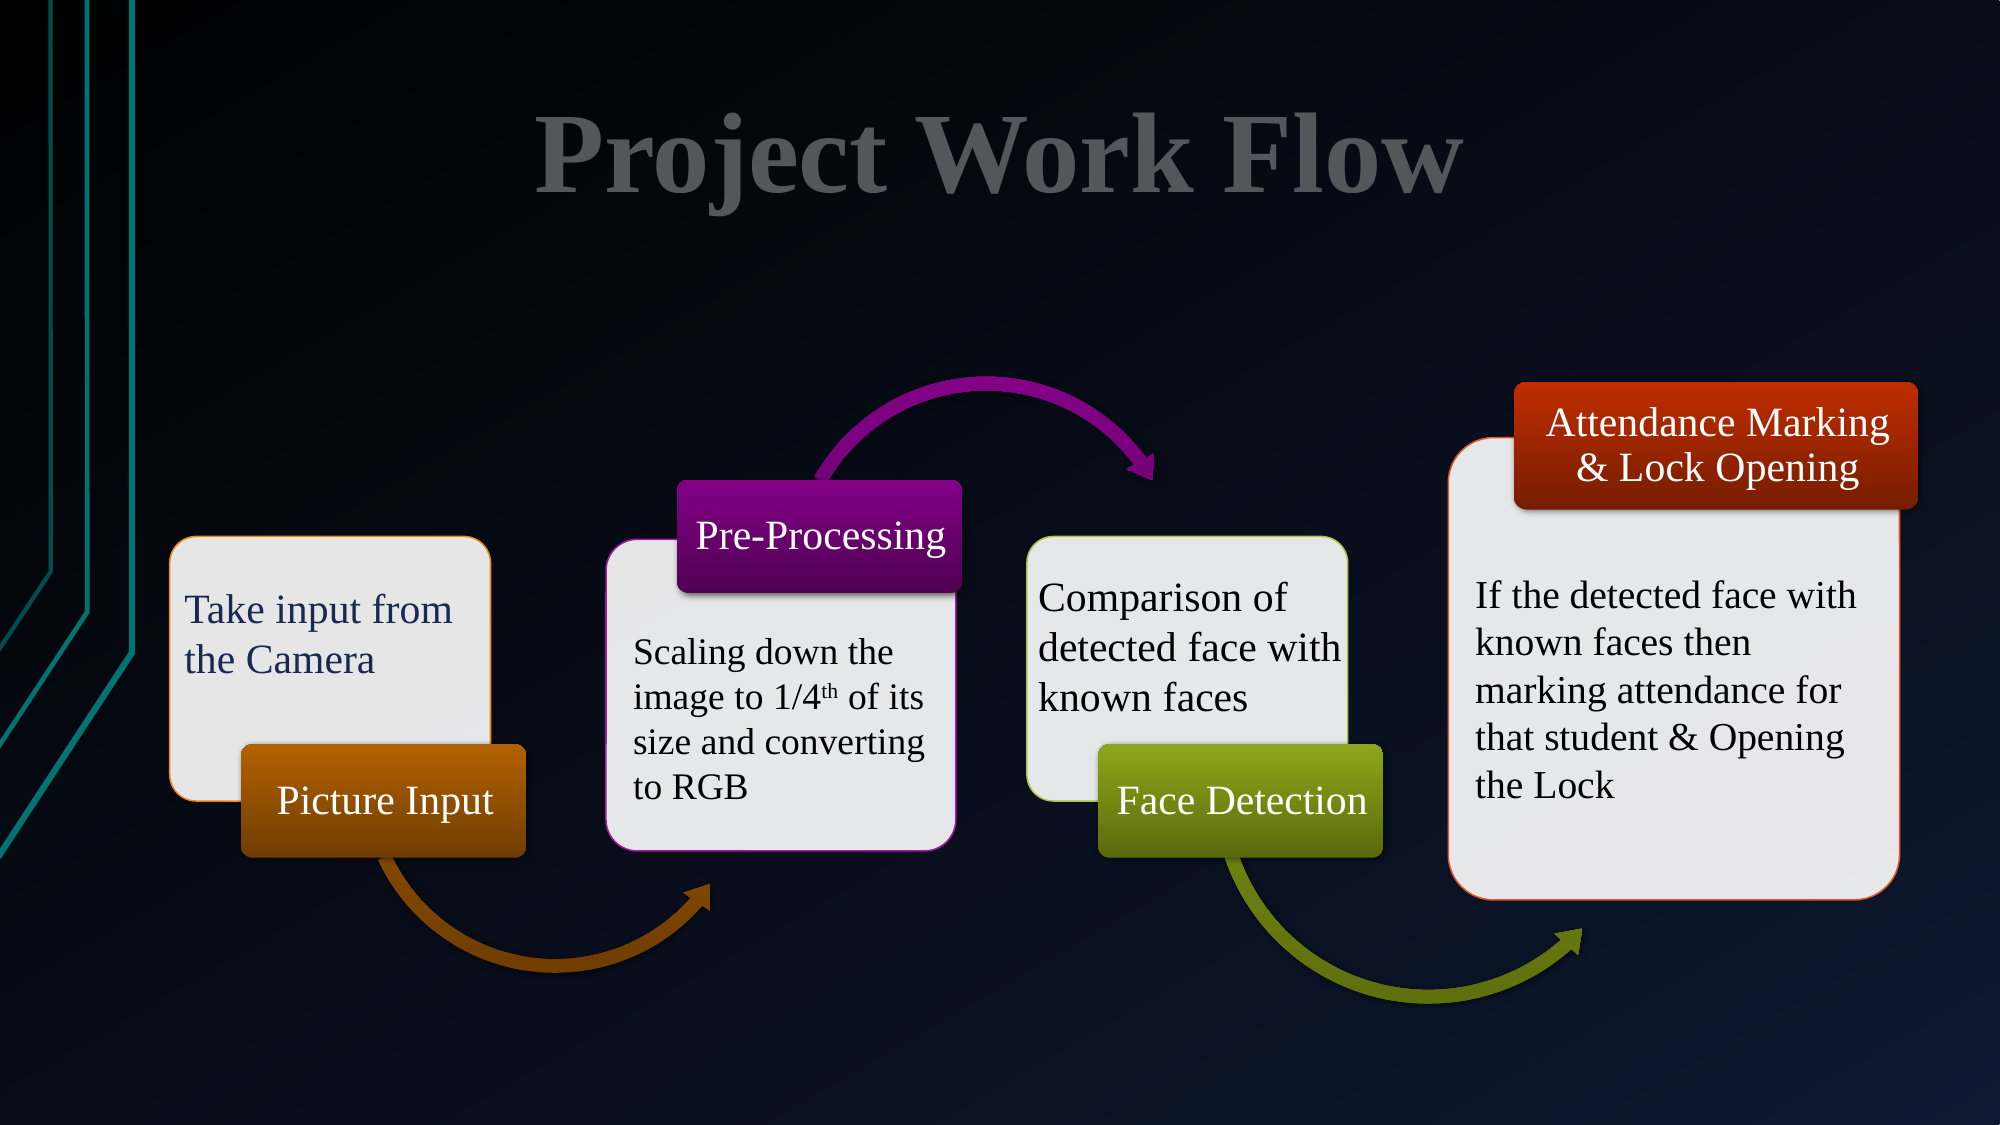

# Project Work Flow
Picture Input

Pre-Processing
Face Detection
Attendance Marking & Lock Opening
If the detected face with known faces then marking attendance for that student & Opening the Lock
Comparison of detected face with known faces
Take input from the Camera
Scaling down the image to 1/4th of its size and converting to RGB